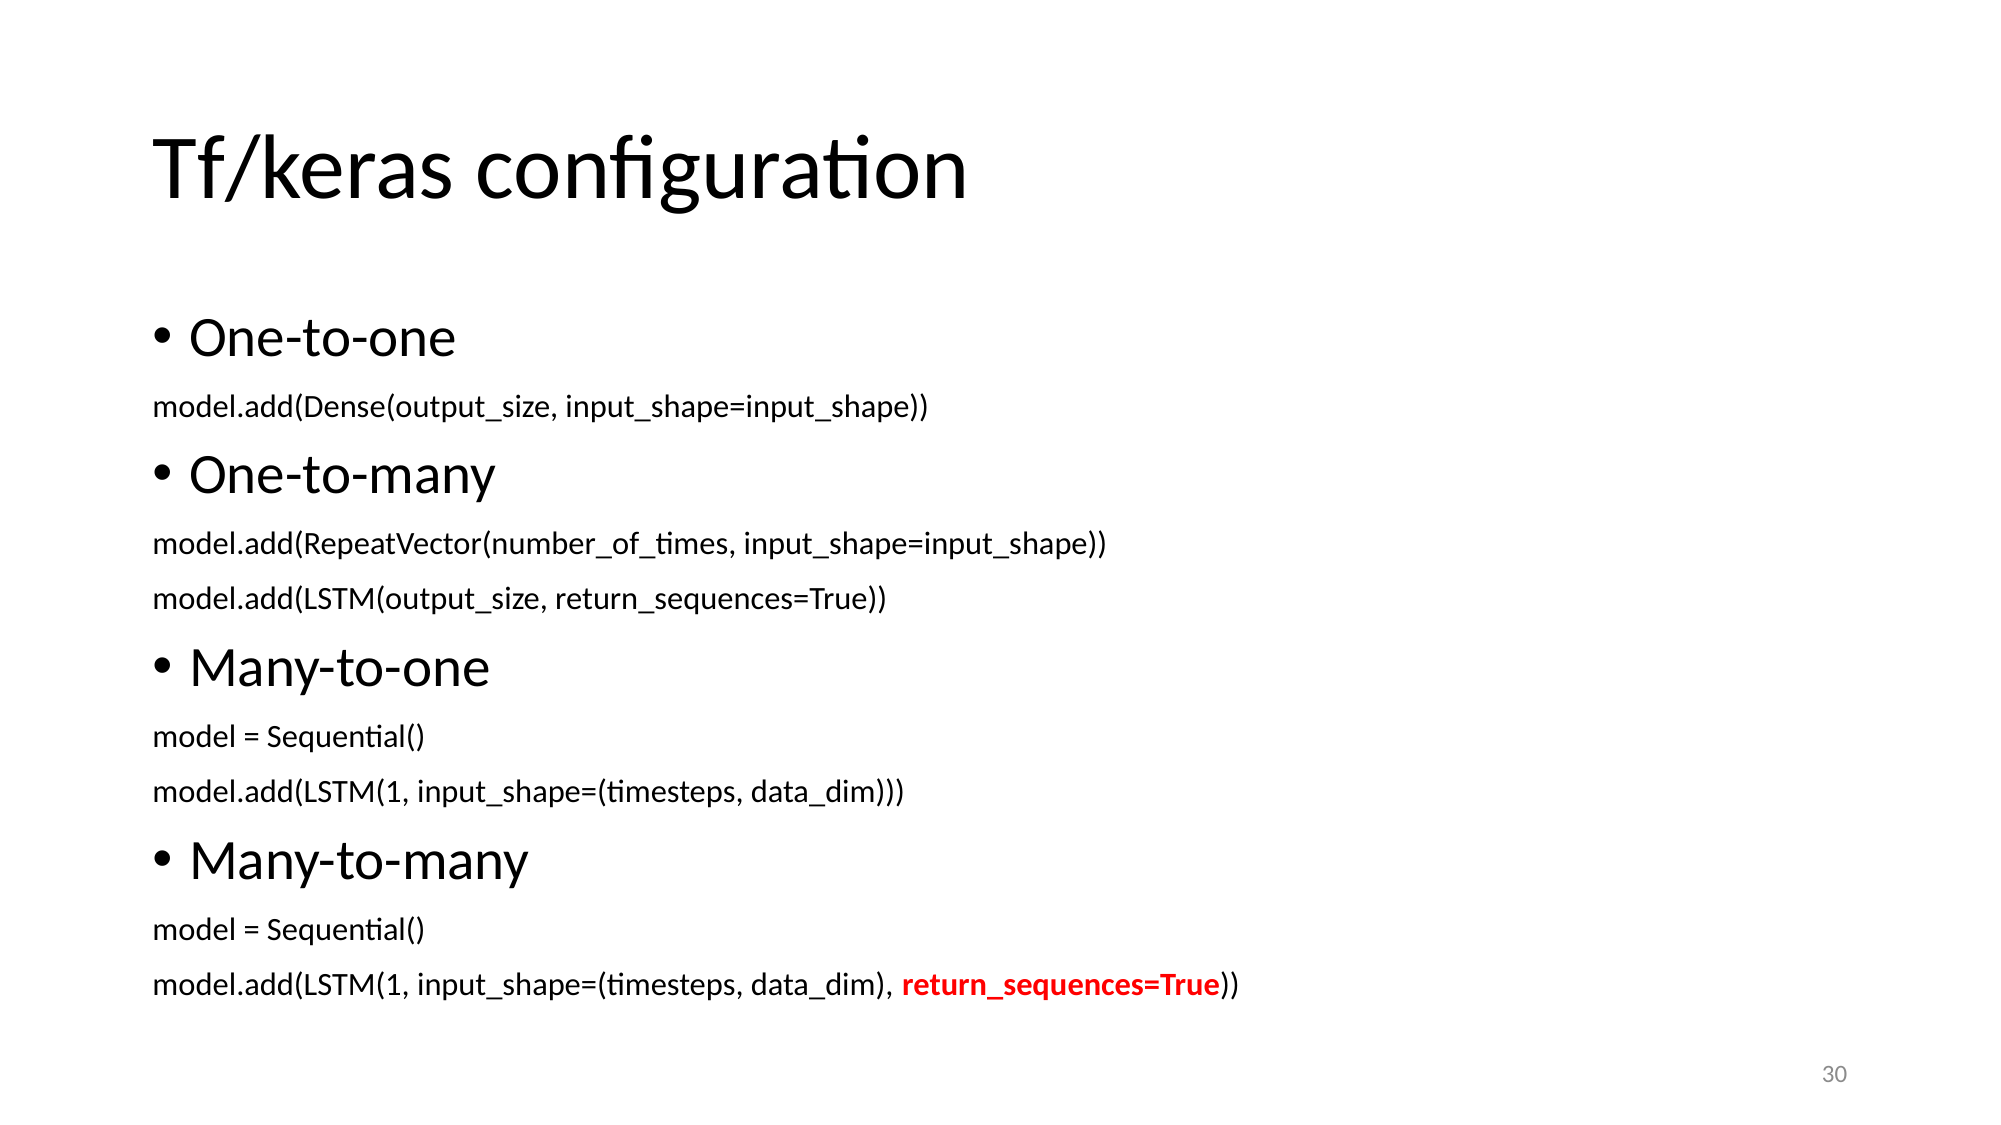

# Tf/keras configuration
One-to-one
model.add(Dense(output_size, input_shape=input_shape))
One-to-many
model.add(RepeatVector(number_of_times, input_shape=input_shape))
model.add(LSTM(output_size, return_sequences=True))
Many-to-one
model = Sequential()
model.add(LSTM(1, input_shape=(timesteps, data_dim)))
Many-to-many
model = Sequential()
model.add(LSTM(1, input_shape=(timesteps, data_dim), return_sequences=True))
30